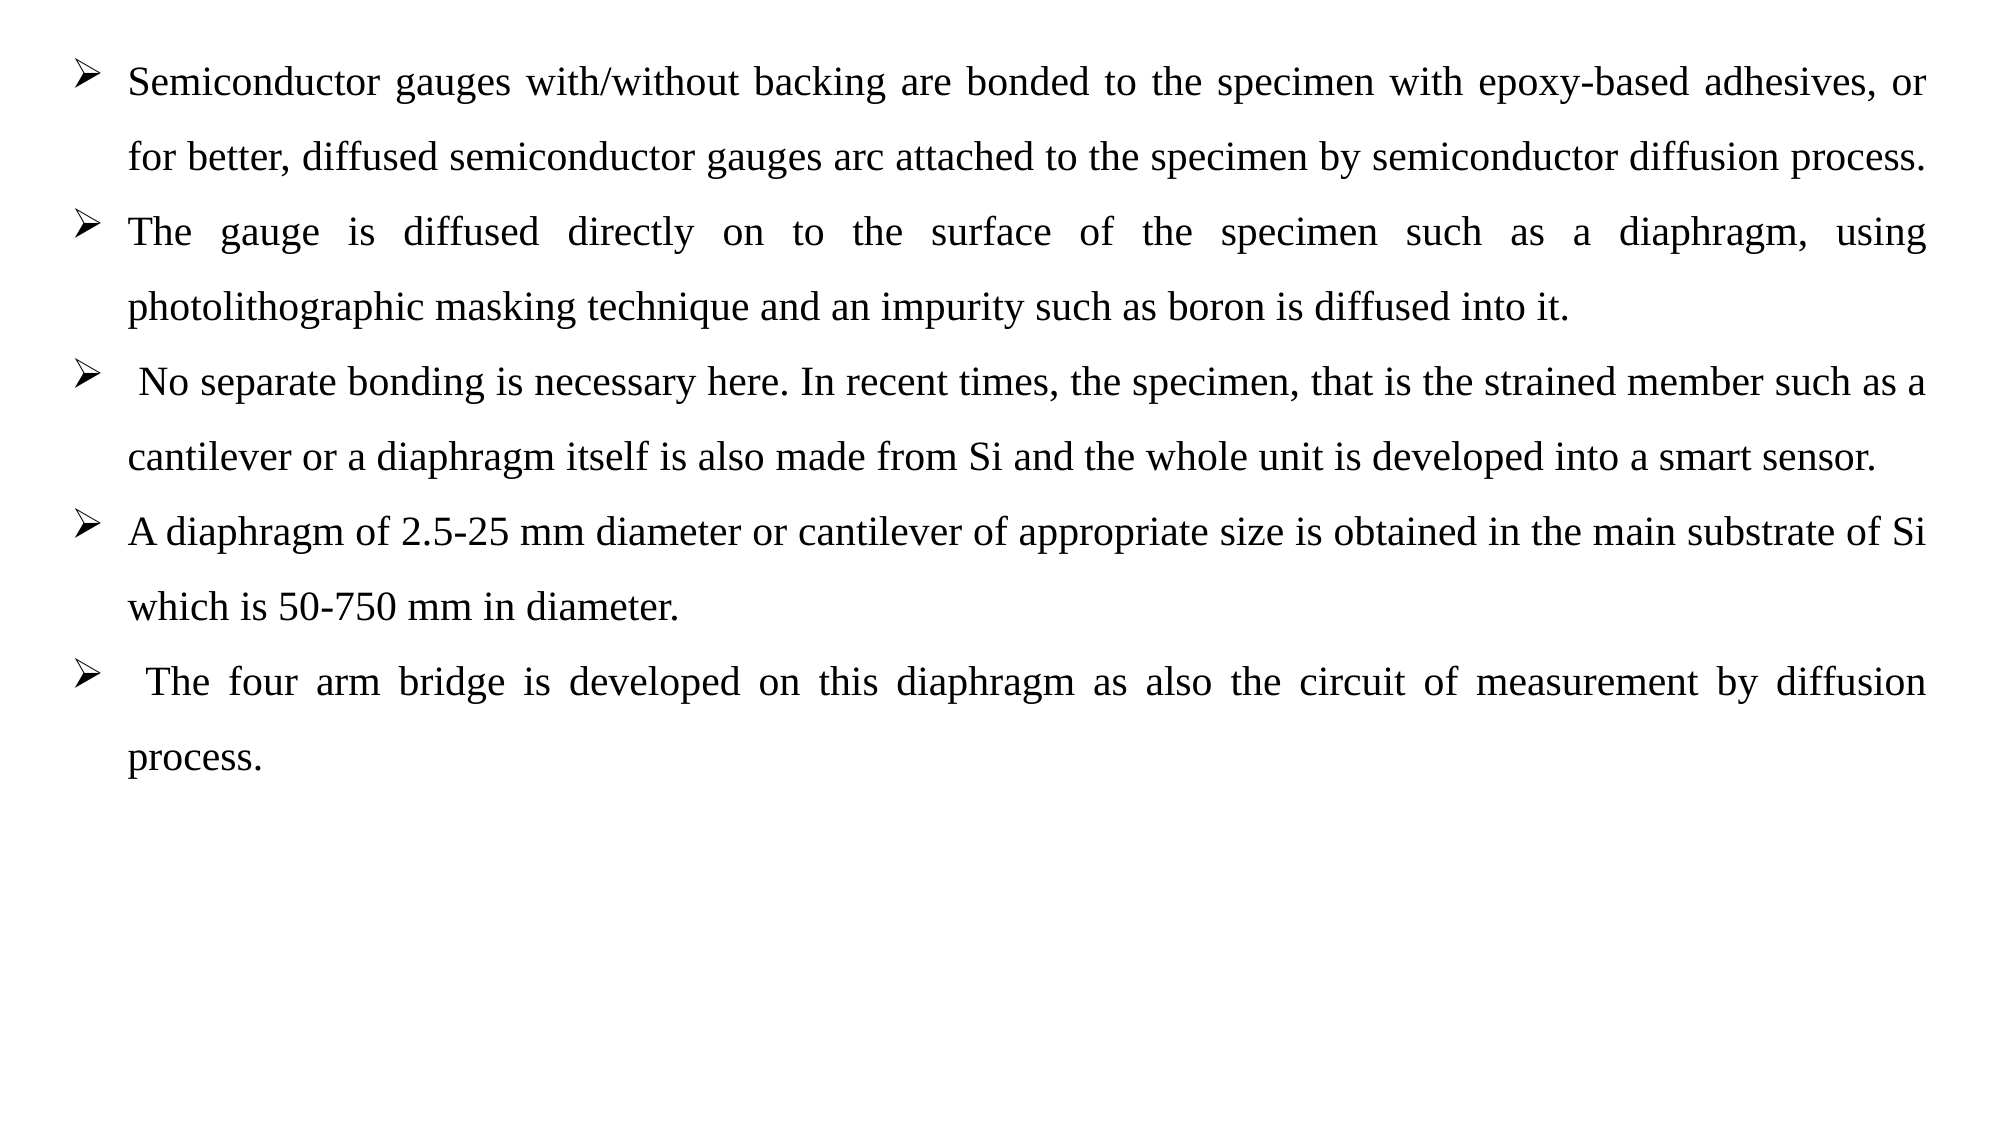

Semiconductor gauges with/without backing are bonded to the specimen with epoxy-based adhesives, or for better, diffused semiconductor gauges arc attached to the specimen by semiconductor diffusion process.
The gauge is diffused directly on to the surface of the specimen such as a diaphragm, using photolithographic masking technique and an impurity such as boron is diffused into it.
 No separate bonding is necessary here. In recent times, the specimen, that is the strained member such as a cantilever or a diaphragm itself is also made from Si and the whole unit is developed into a smart sensor.
A diaphragm of 2.5-25 mm diameter or cantilever of appropriate size is obtained in the main substrate of Si which is 50-750 mm in diameter.
 The four arm bridge is developed on this diaphragm as also the circuit of measurement by diffusion process.